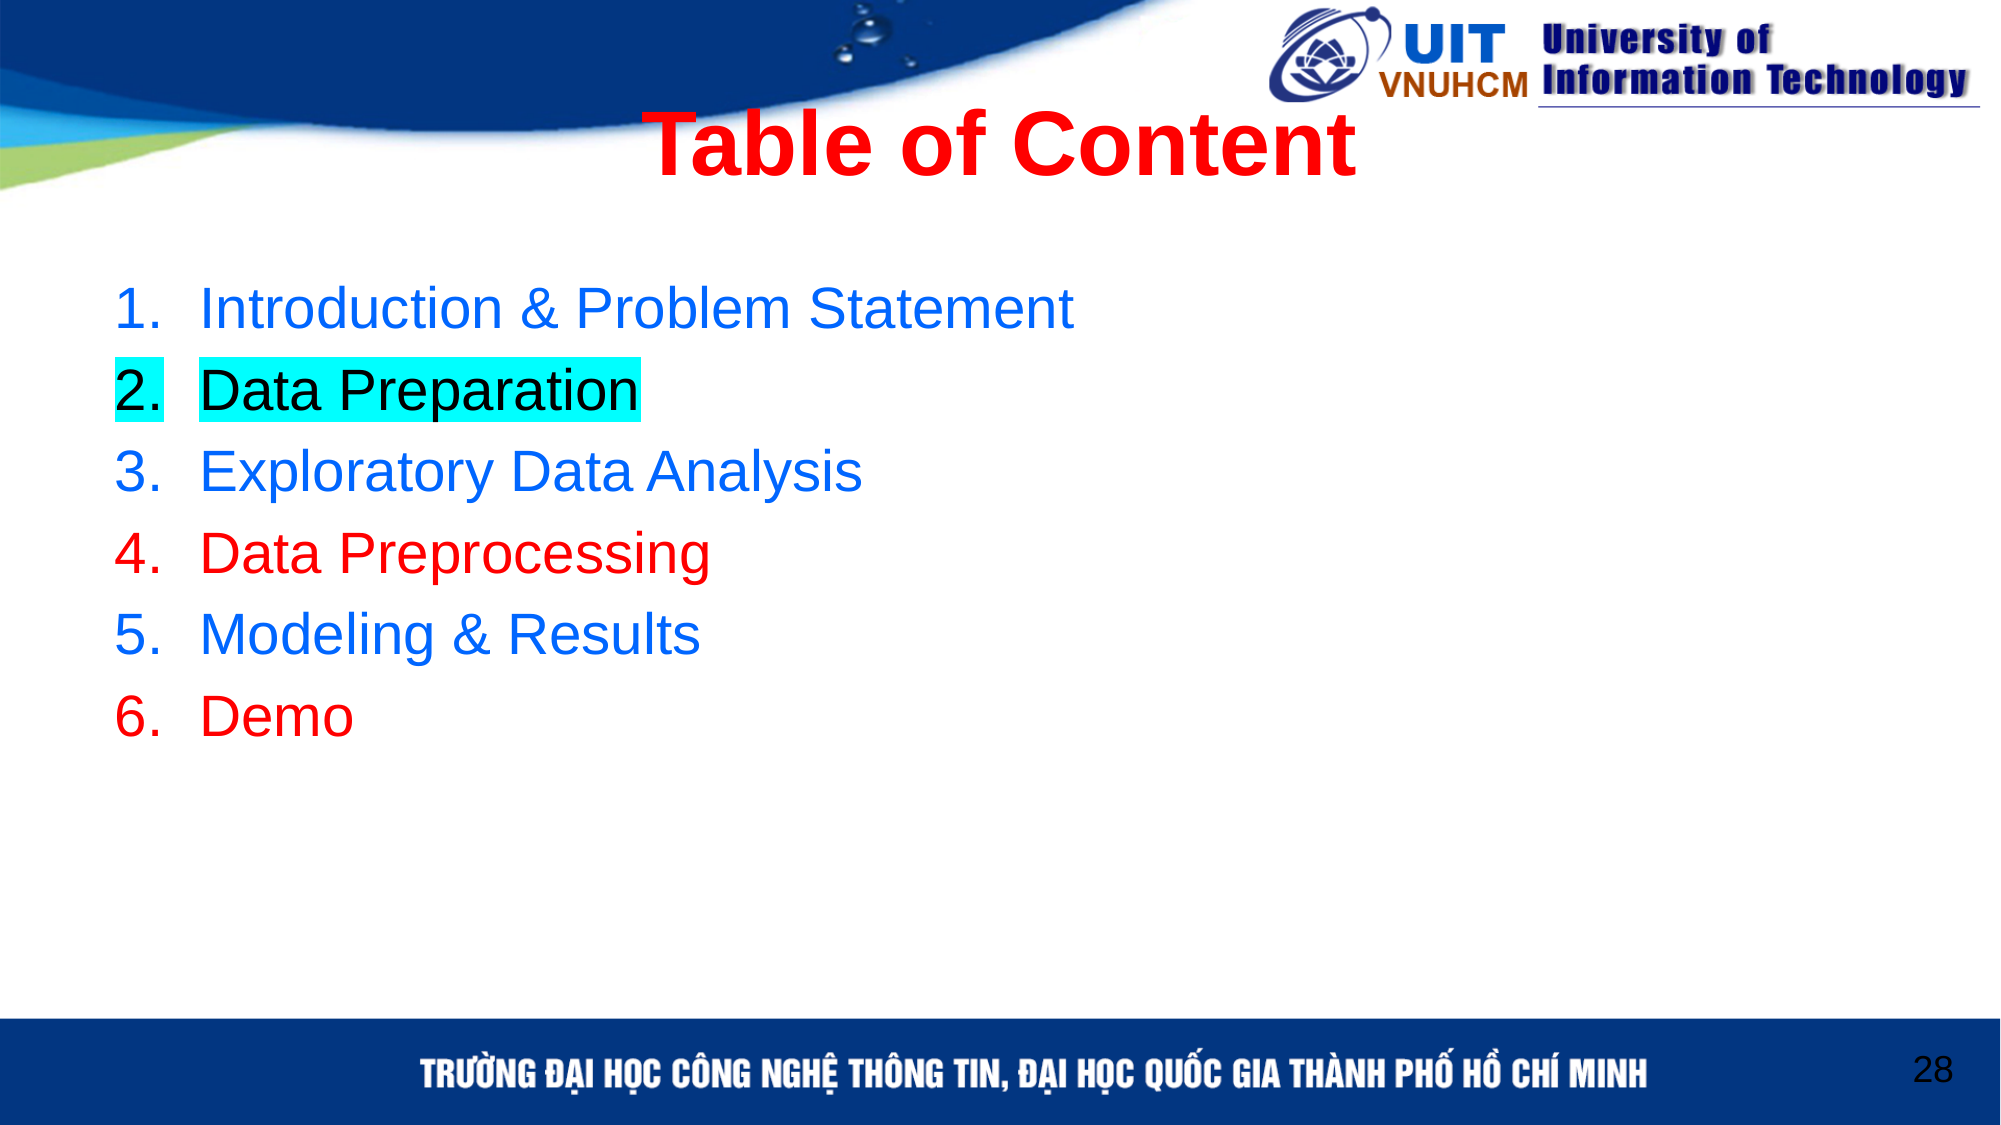

# Table of Content
Introduction & Problem Statement
Data Preparation
Exploratory Data Analysis
Data Preprocessing
Modeling & Results
Demo